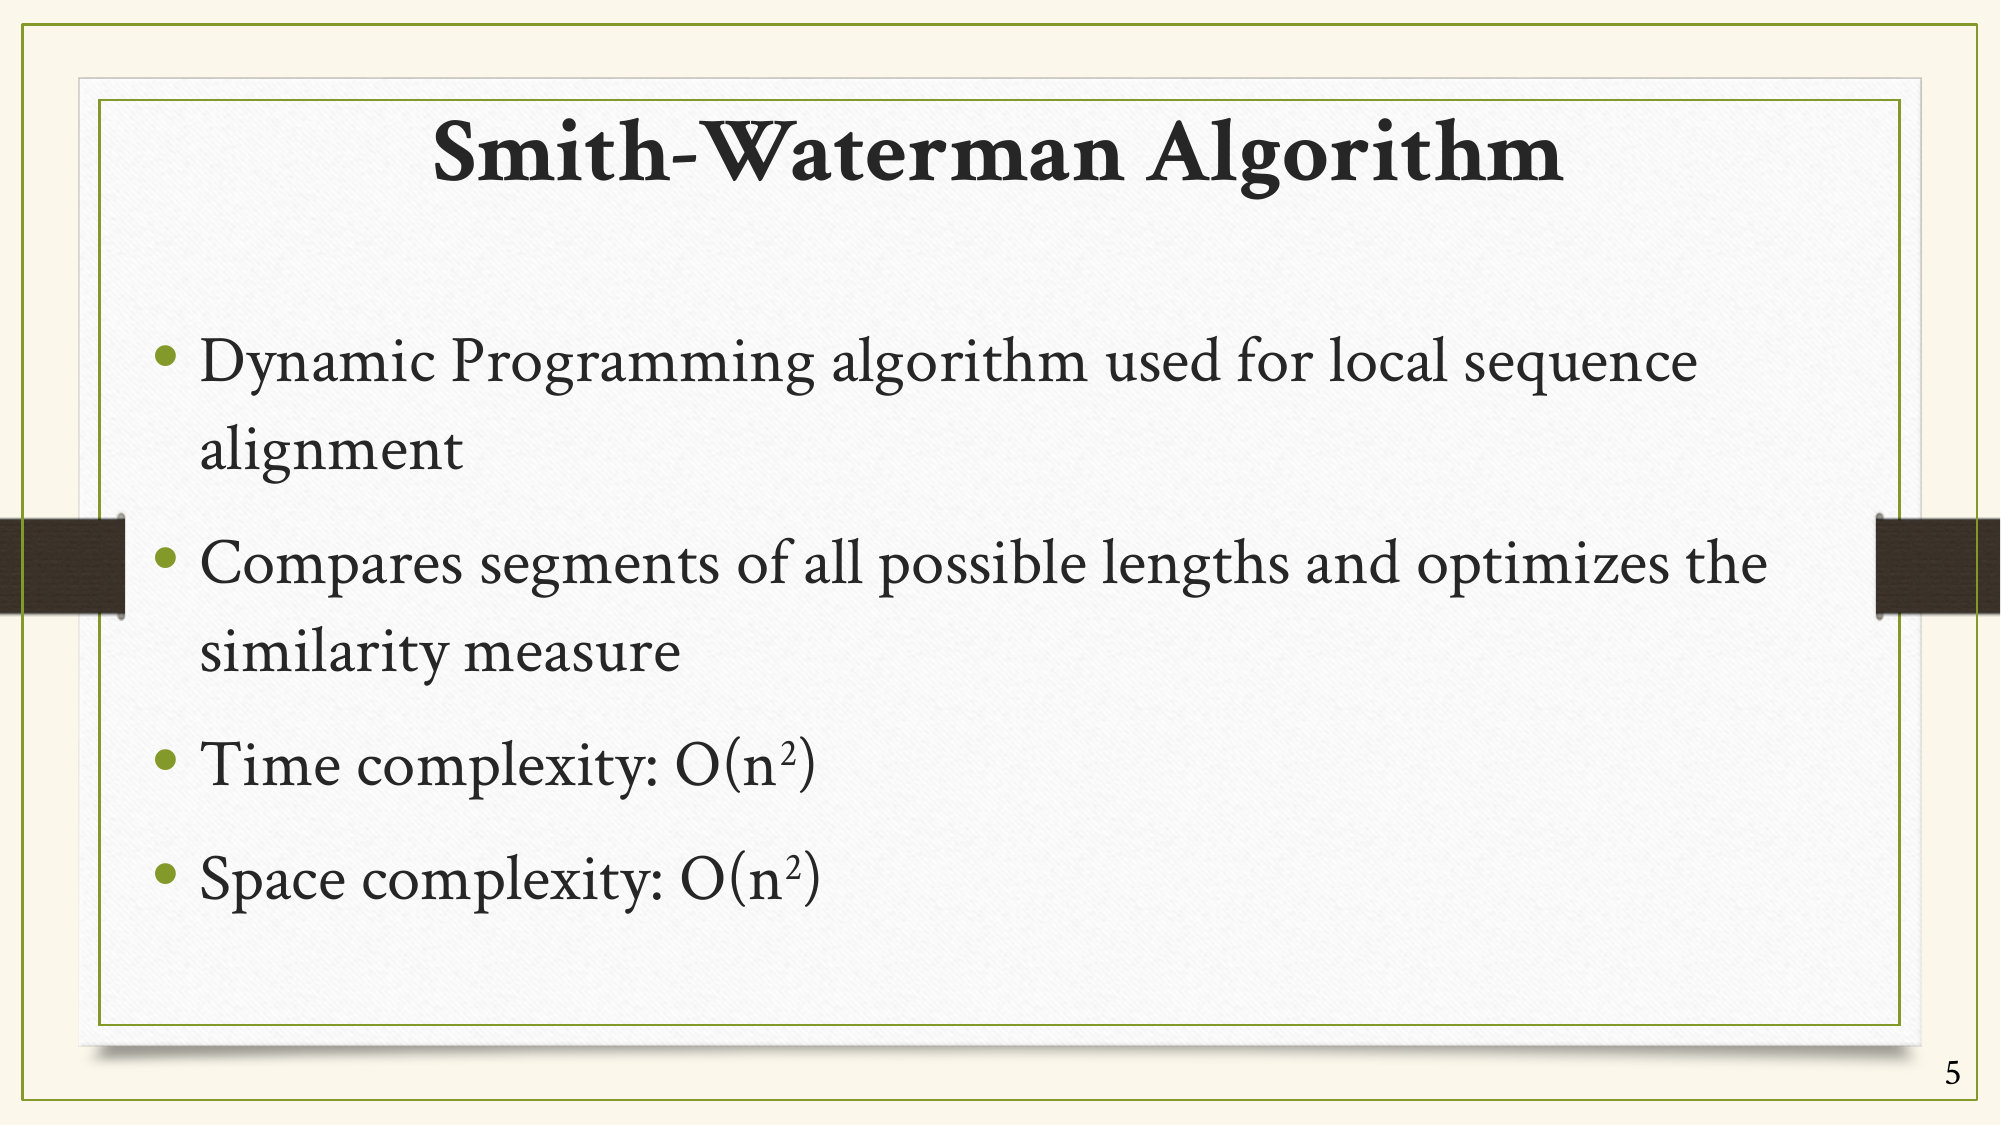

# Smith-Waterman Algorithm
Dynamic Programming algorithm used for local sequence alignment
Compares segments of all possible lengths and optimizes the similarity measure
Time complexity: O(n2)
Space complexity: O(n2)

5